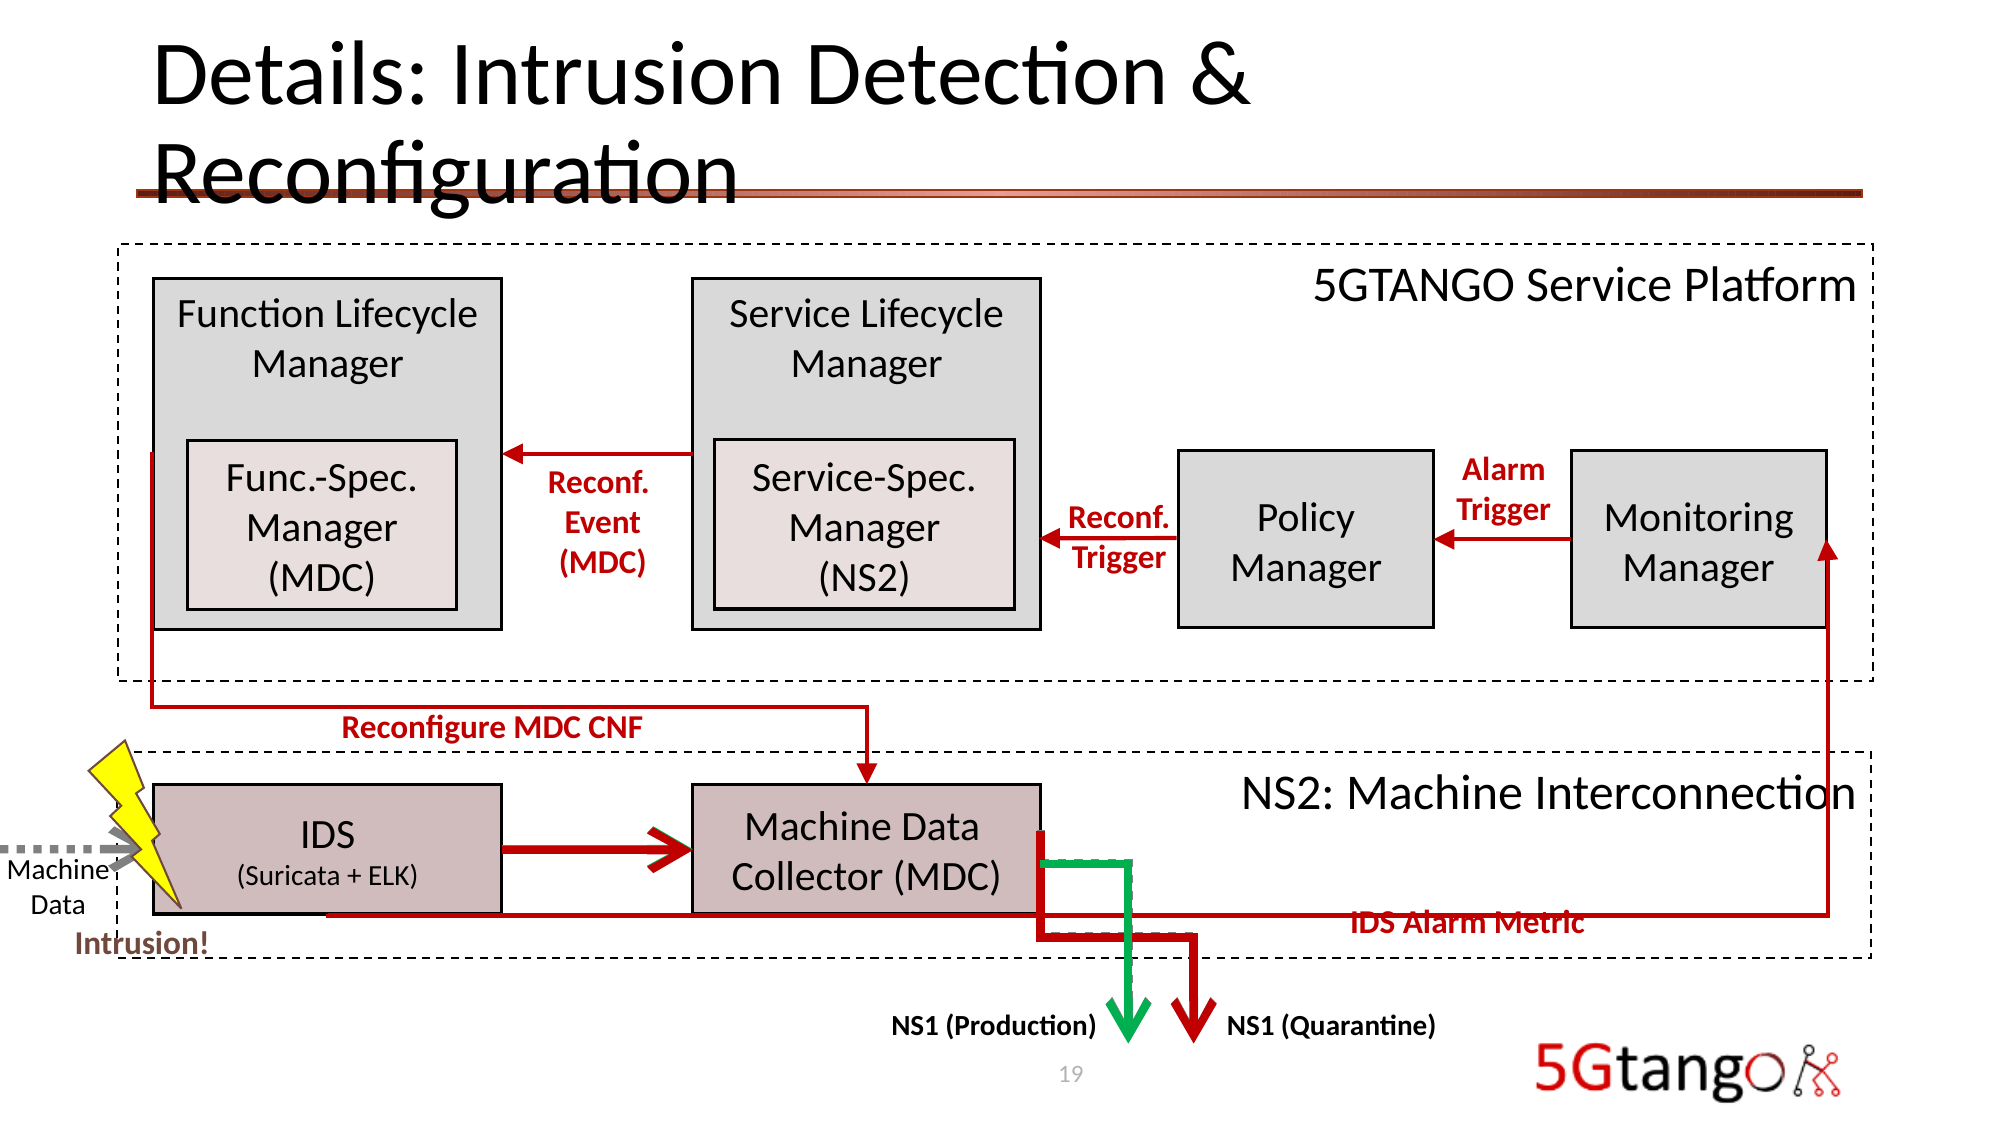

# Details: Intrusion Detection & Reconfiguration
5GTANGO Service Platform
Function Lifecycle Manager
Service Lifecycle Manager
Service-Spec. Manager
(NS2)
Func.-Spec. Manager
(MDC)
Monitoring Manager
Policy Manager
Alarm Trigger
Reconf.
Event
(MDC)
Reconfigure MDC CNF
Reconf.
Trigger
IDS Alarm Metric

Intrusion!
NS2: Machine Interconnection
Machine Data
Collector (MDC)
IDS
(Suricata + ELK)
Machine Data
NS1 (Production)
NS1 (Quarantine)
NS1 (Production)
NS1 (Quarantine)
19